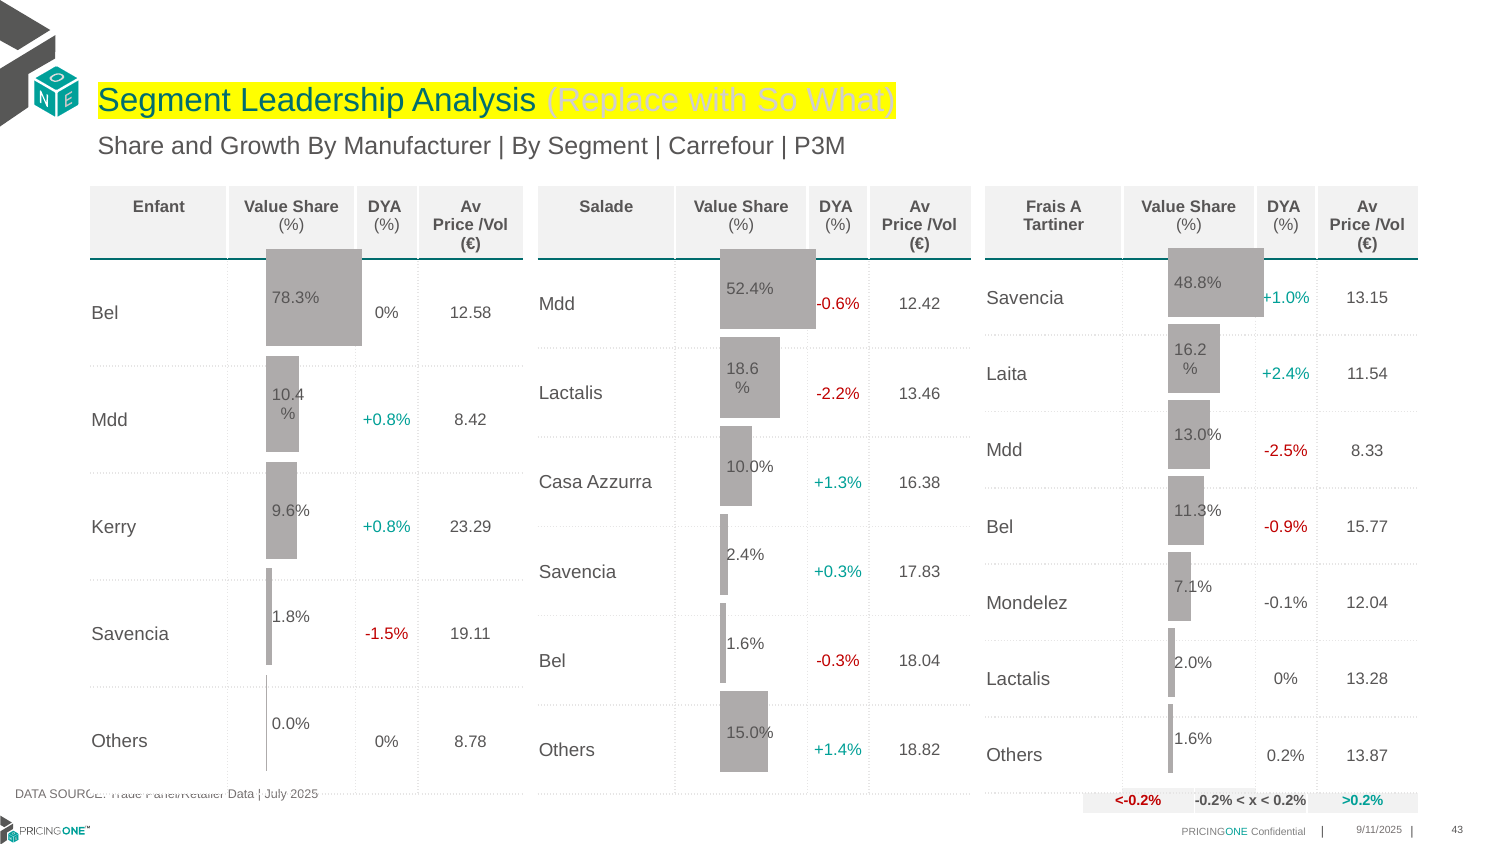

# Segment Leadership Analysis (Replace with So What)
Share and Growth By Manufacturer | By Segment | Carrefour | P3M
| Salade | Value Share (%) | DYA (%) | Av Price /Vol (€) |
| --- | --- | --- | --- |
| Mdd |  | -0.6% | 12.42 |
| Lactalis |  | -2.2% | 13.46 |
| Casa Azzurra |  | +1.3% | 16.38 |
| Savencia |  | +0.3% | 17.83 |
| Bel |  | -0.3% | 18.04 |
| Others |  | +1.4% | 18.82 |
| Enfant | Value Share (%) | DYA (%) | Av Price /Vol (€) |
| --- | --- | --- | --- |
| Bel |  | 0% | 12.58 |
| Mdd |  | +0.8% | 8.42 |
| Kerry |  | +0.8% | 23.29 |
| Savencia |  | -1.5% | 19.11 |
| Others |  | 0% | 8.78 |
| Frais A Tartiner | Value Share (%) | DYA (%) | Av Price /Vol (€) |
| --- | --- | --- | --- |
| Savencia |  | +1.0% | 13.15 |
| Laita |  | +2.4% | 11.54 |
| Mdd |  | -2.5% | 8.33 |
| Bel |  | -0.9% | 15.77 |
| Mondelez |  | -0.1% | 12.04 |
| Lactalis |  | 0% | 13.28 |
| Others |  | 0.2% | 13.87 |

### Chart

| Category | Enfant | Carrefour |
|---|---|
|  | 0.7829967728451062 |

### Chart

| Category | Salade | Carrefour |
|---|---|
|  | 0.5237334716855074 |

### Chart

| Category | Frais A Tartiner | Carrefour |
|---|---|
|  | 0.4884751483121521 |
DATA SOURCE: Trade Panel/Retailer Data | July 2025
| <-0.2% | -0.2% < x < 0.2% | >0.2% |
| --- | --- | --- |

9/11/2025
43